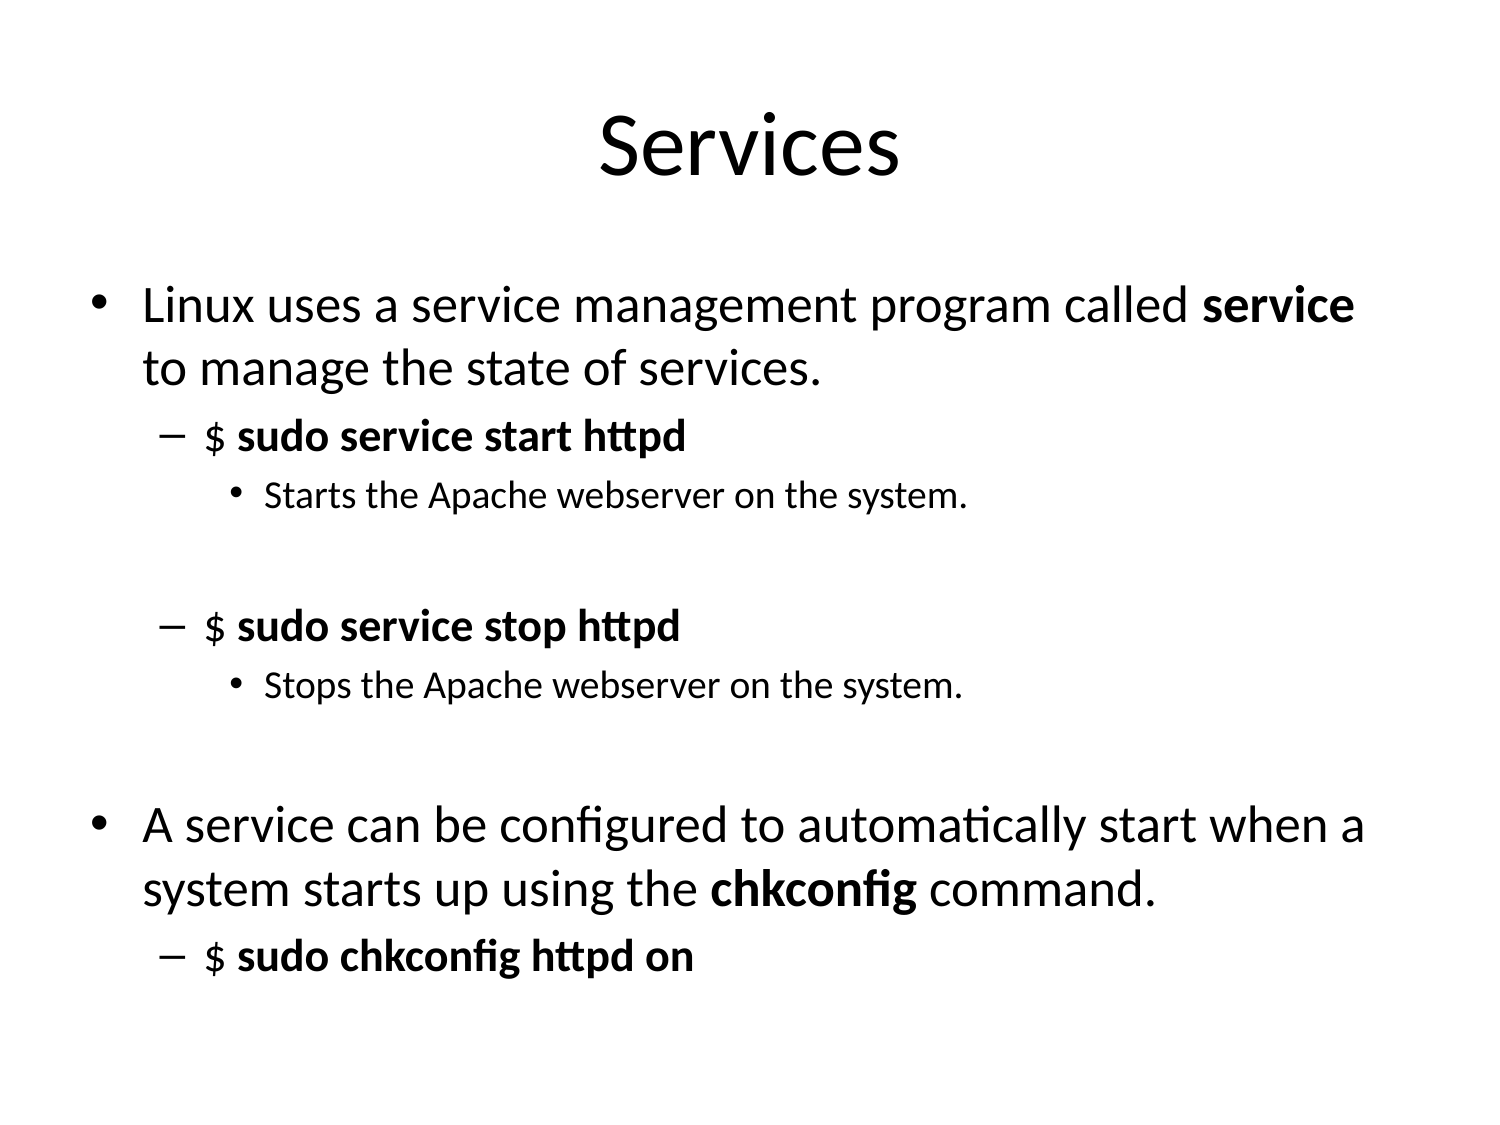

# Services
Linux uses a service management program called service to manage the state of services.
$ sudo service start httpd
Starts the Apache webserver on the system.

$ sudo service stop httpd
Stops the Apache webserver on the system.

A service can be configured to automatically start when a system starts up using the chkconfig command.
$ sudo chkconfig httpd on